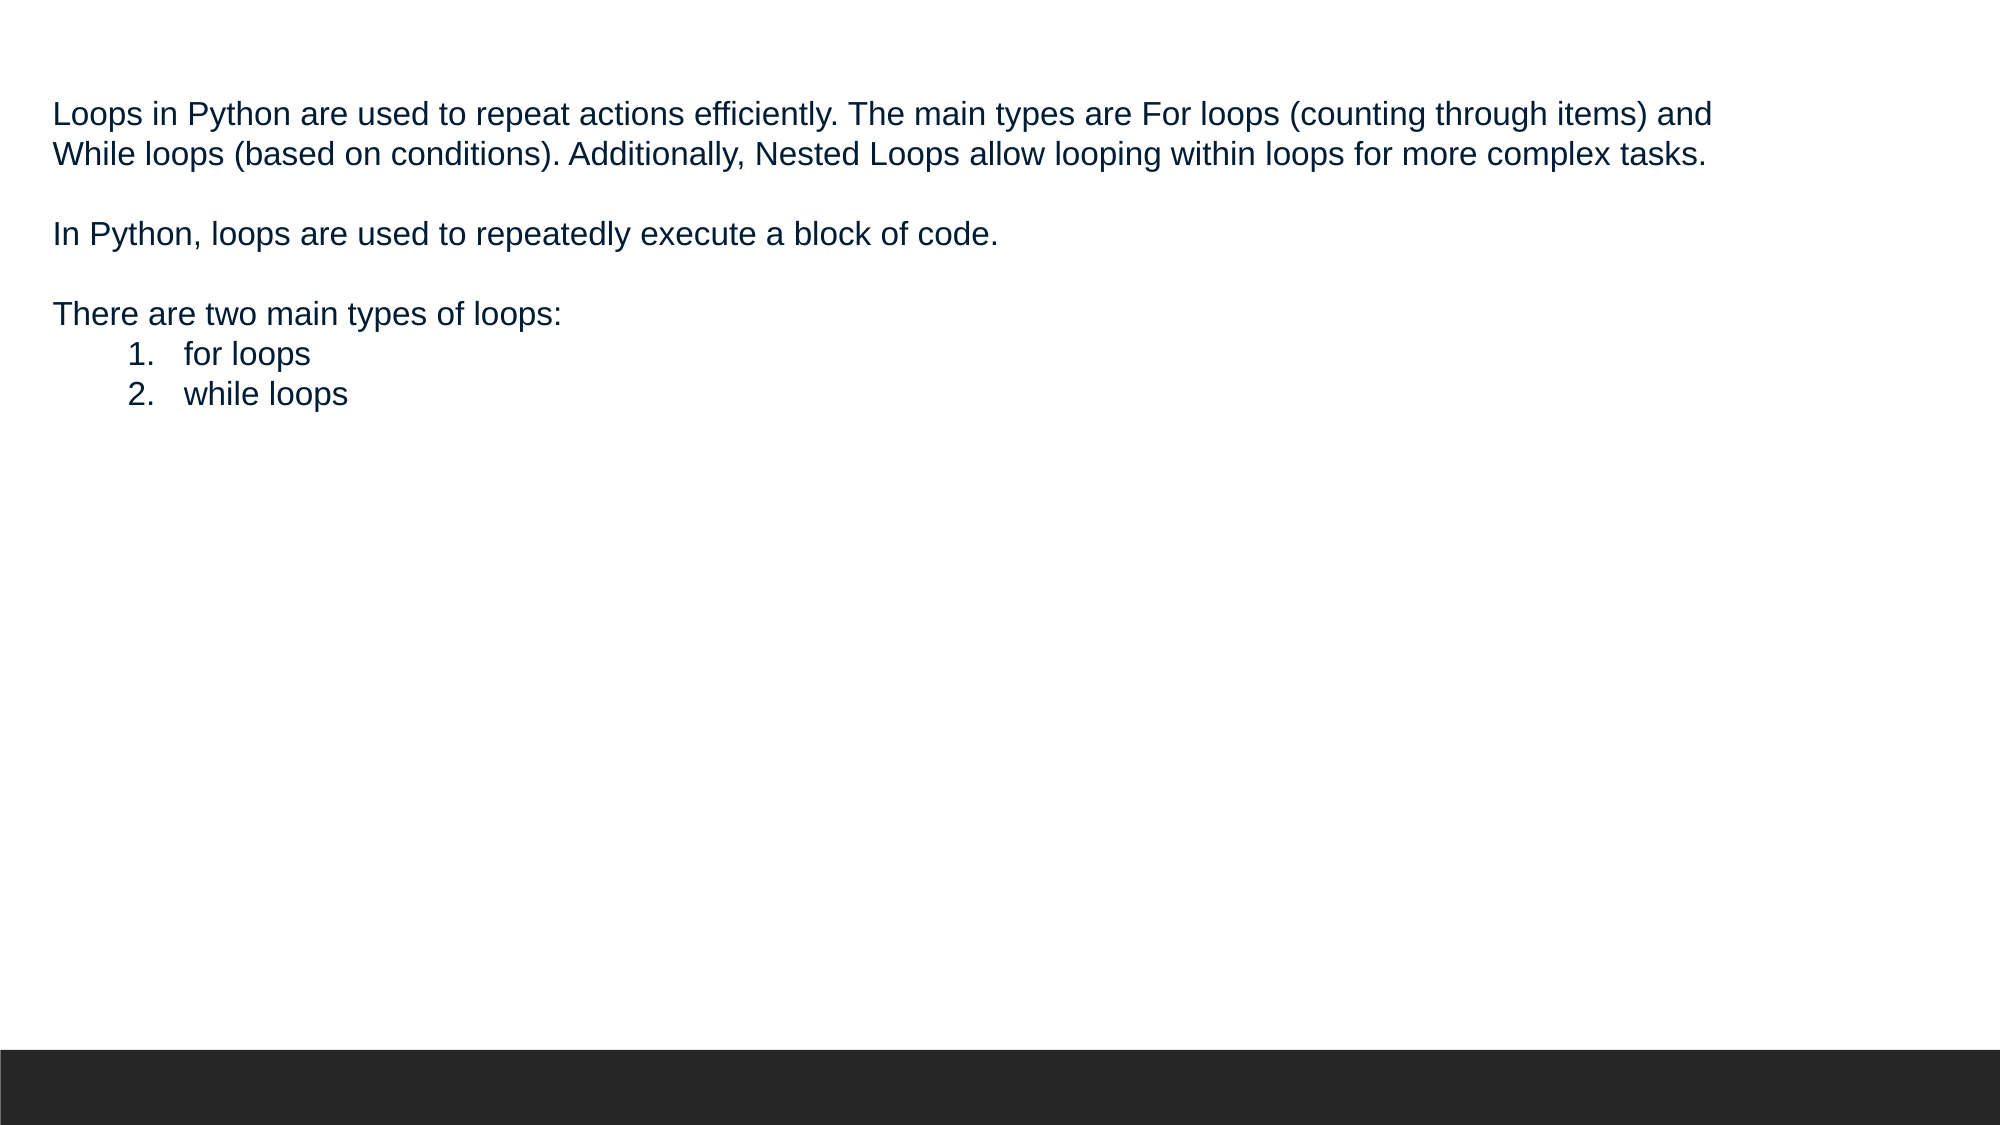

Loops in Python are used to repeat actions efficiently. The main types are For loops (counting through items) and While loops (based on conditions). Additionally, Nested Loops allow looping within loops for more complex tasks.

In Python, loops are used to repeatedly execute a block of code.

There are two main types of loops:
for loops
while loops